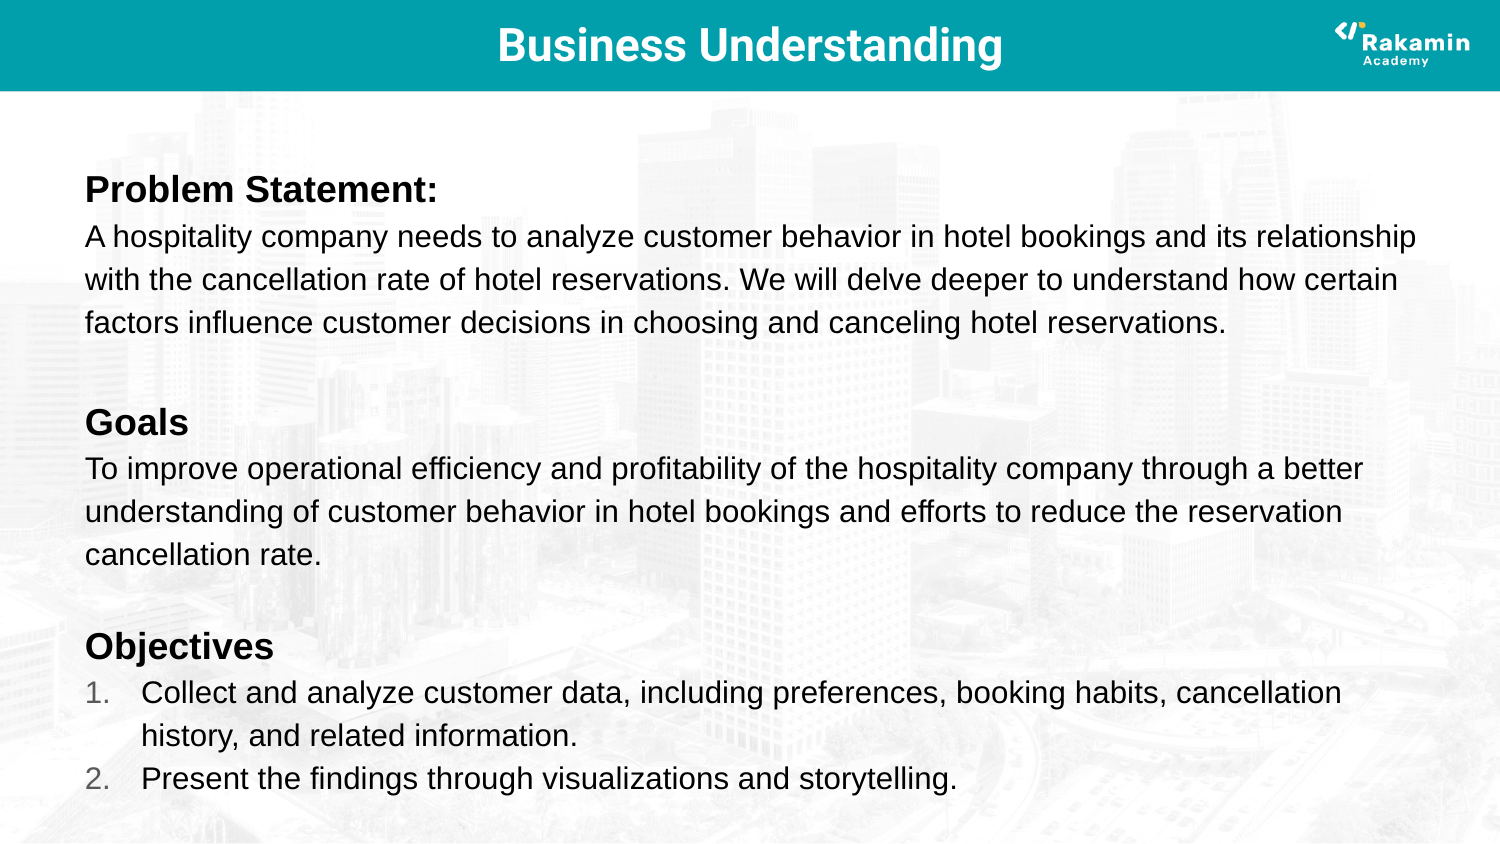

# Business Understanding
Problem Statement:
A hospitality company needs to analyze customer behavior in hotel bookings and its relationship with the cancellation rate of hotel reservations. We will delve deeper to understand how certain factors influence customer decisions in choosing and canceling hotel reservations.

Goals
To improve operational efficiency and profitability of the hospitality company through a better understanding of customer behavior in hotel bookings and efforts to reduce the reservation cancellation rate.

Objectives
Collect and analyze customer data, including preferences, booking habits, cancellation history, and related information.
Present the findings through visualizations and storytelling.